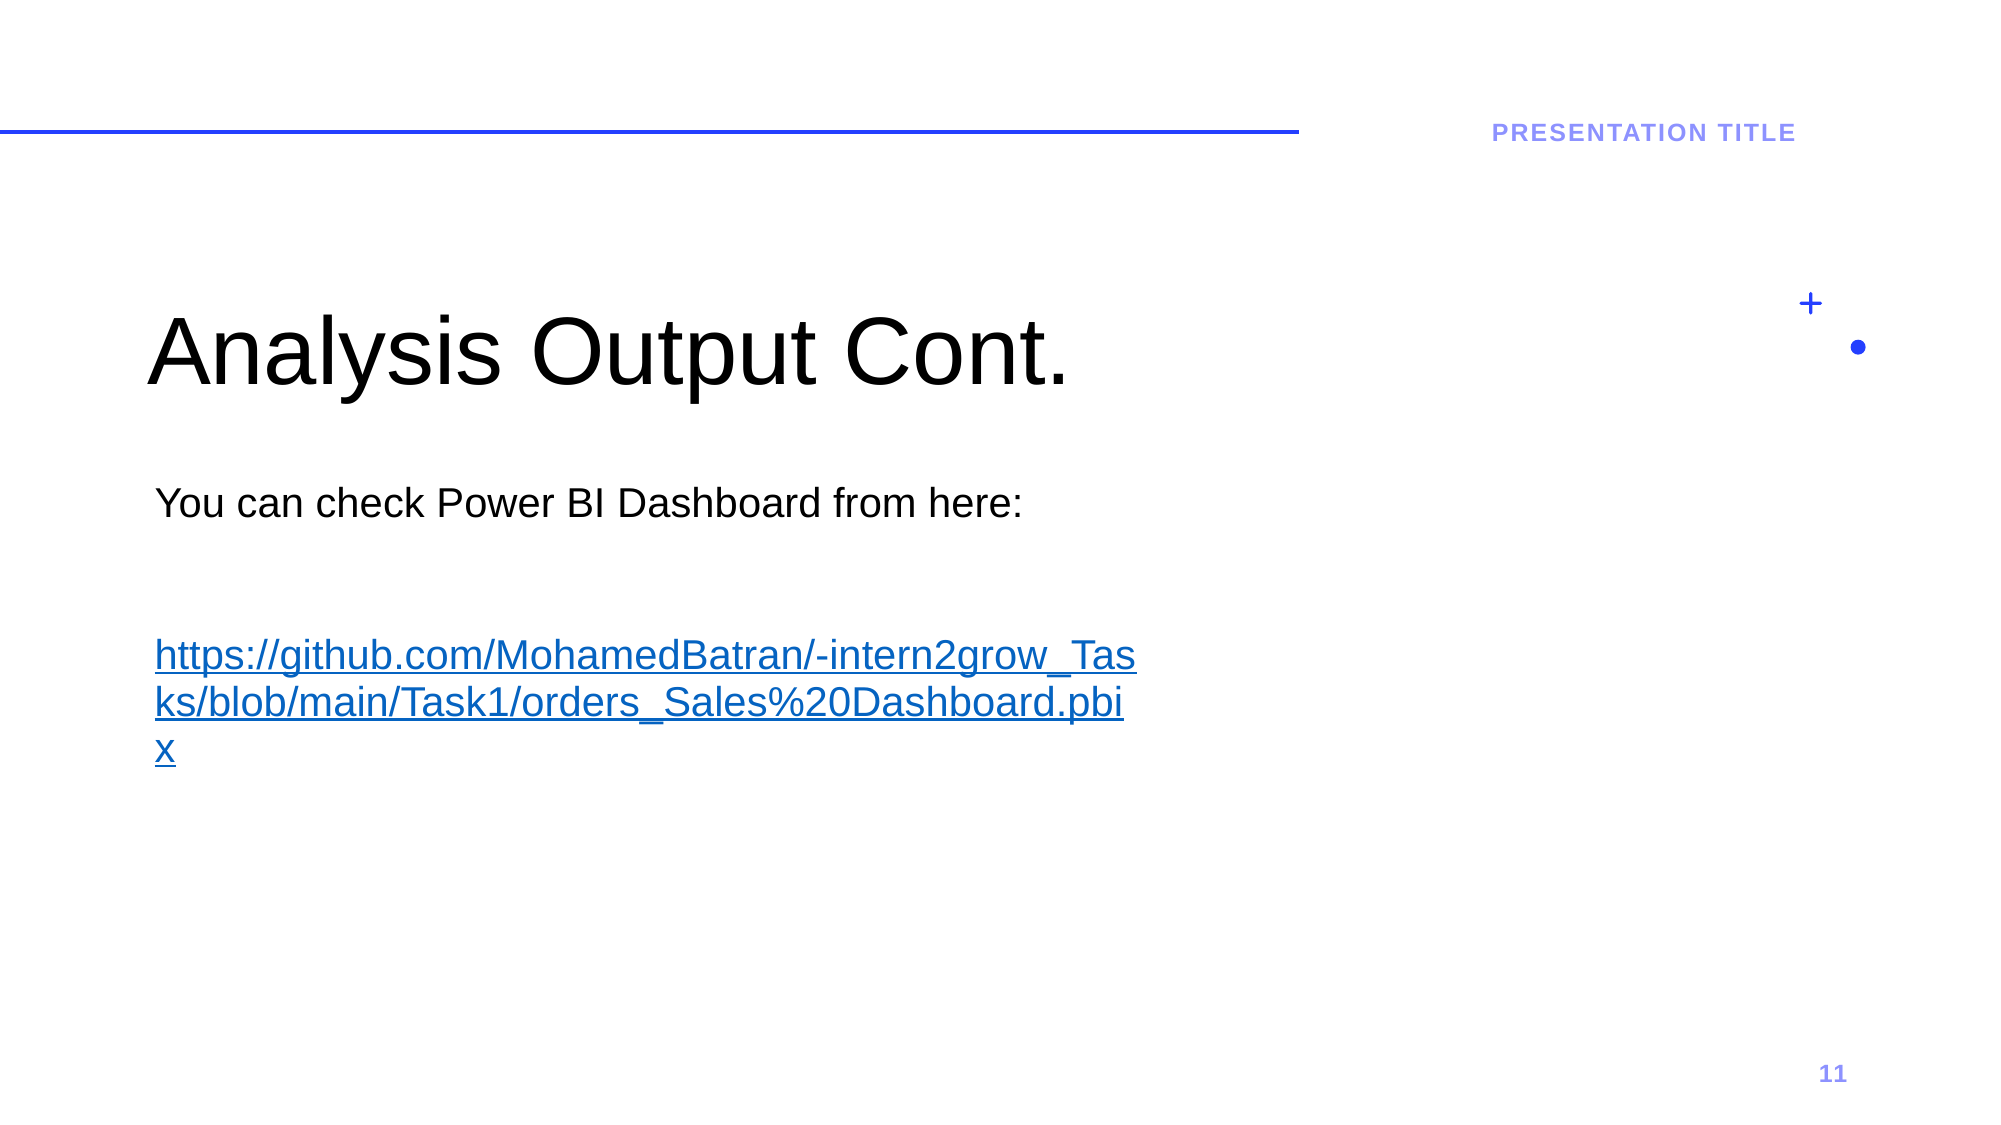

Presentation Title
# Analysis Output Cont.

You can check Power BI Dashboard from here:

https://github.com/MohamedBatran/-intern2grow_Tasks/blob/main/Task1/orders_Sales%20Dashboard.pbix
11